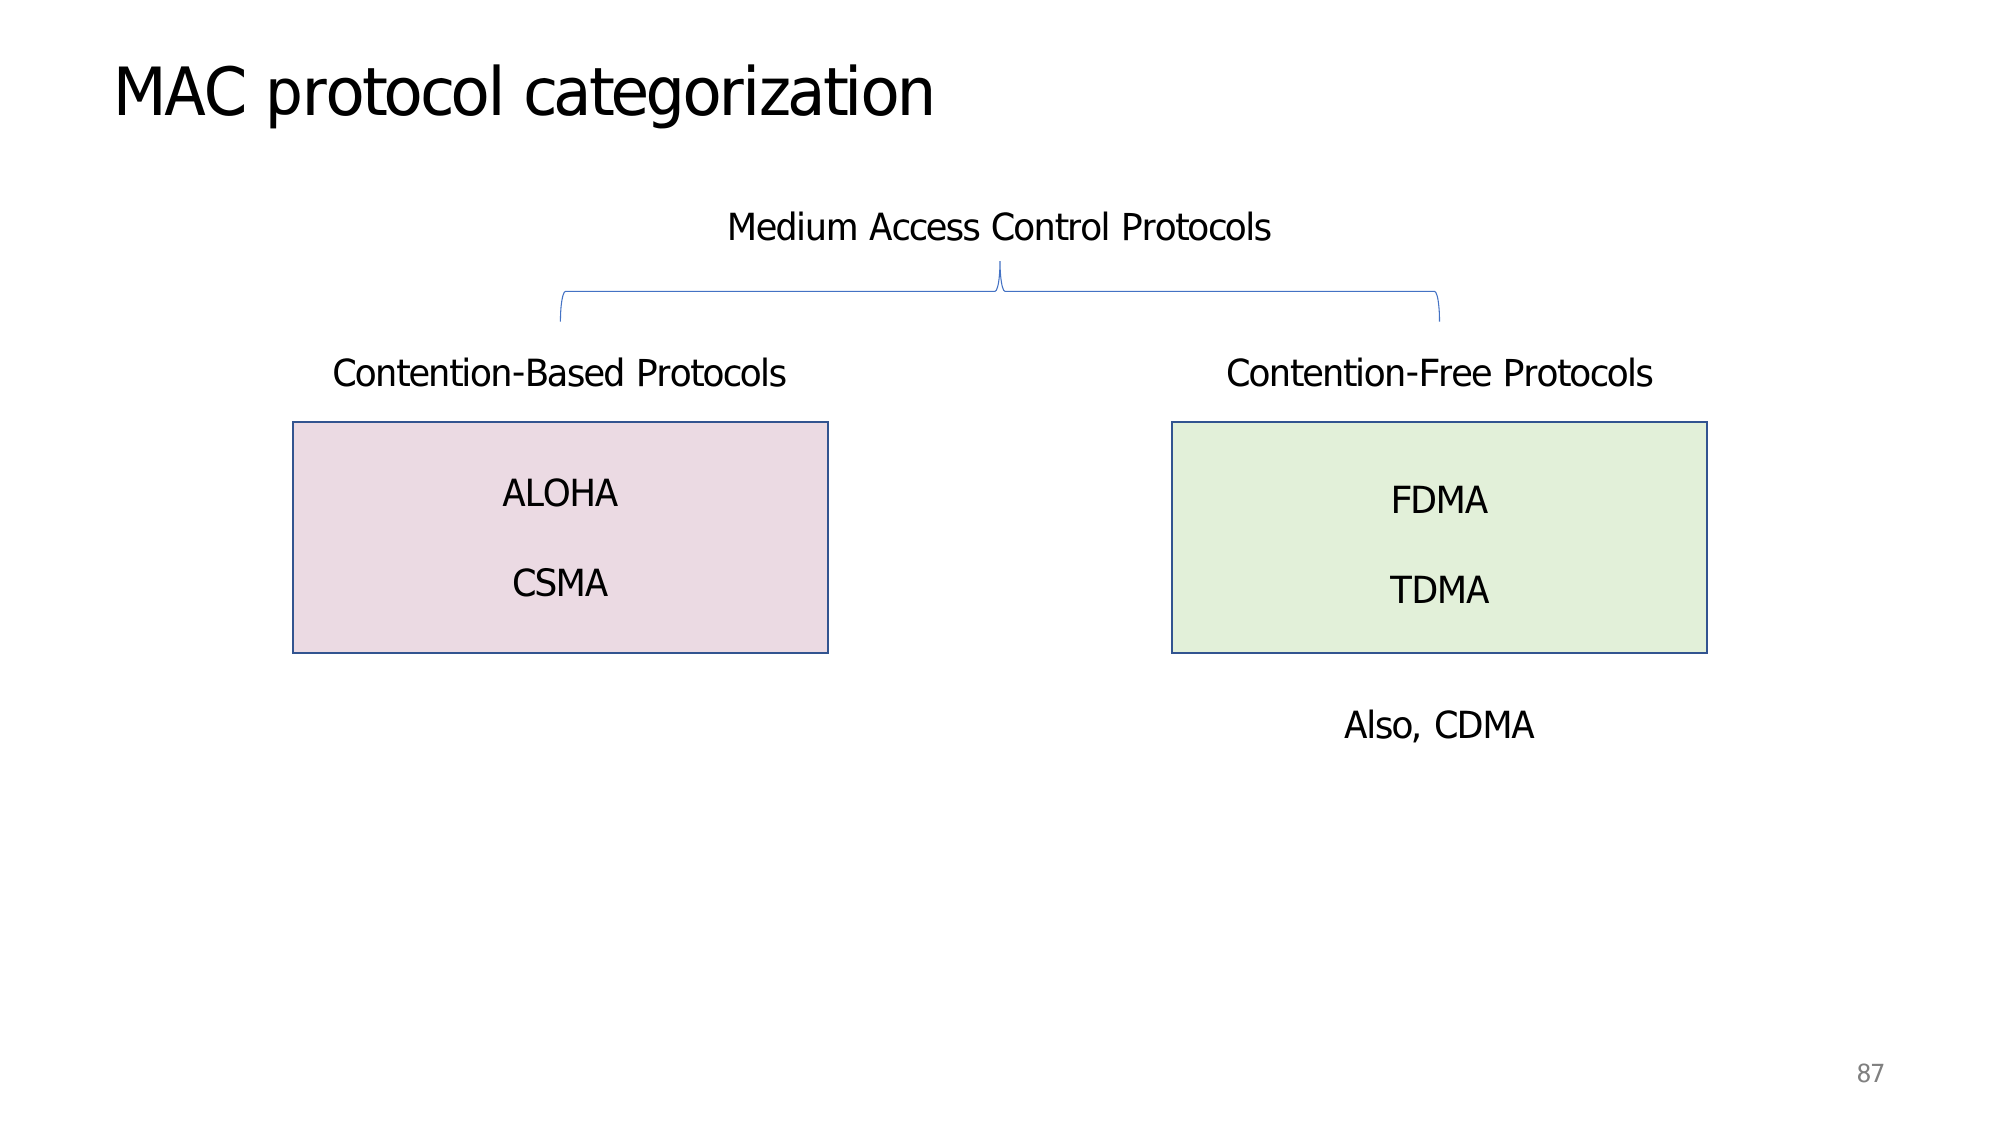

# MAC protocol categorization
Medium Access Control Protocols
Contention-Based Protocols
Contention-Free Protocols

ALOHA
CSMA
FDMA
TDMA

Also, CDMA
87